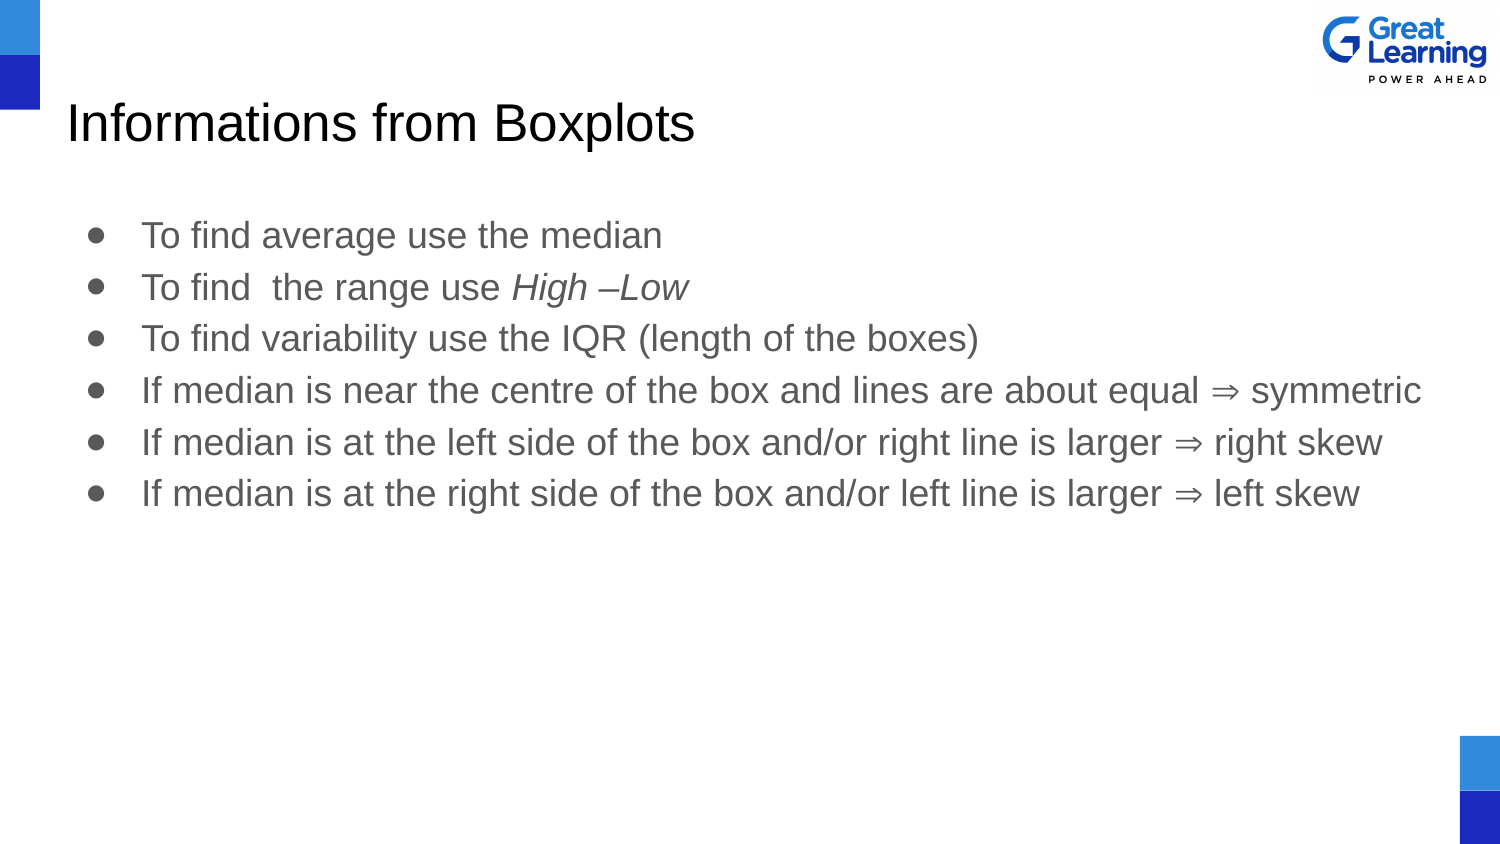

# Informations from Boxplots
To find average use the median
To find  the range use High –Low
To find variability use the IQR (length of the boxes)
If median is near the centre of the box and lines are about equal ⇒ symmetric
If median is at the left side of the box and/or right line is larger ⇒ right skew
If median is at the right side of the box and/or left line is larger ⇒ left skew